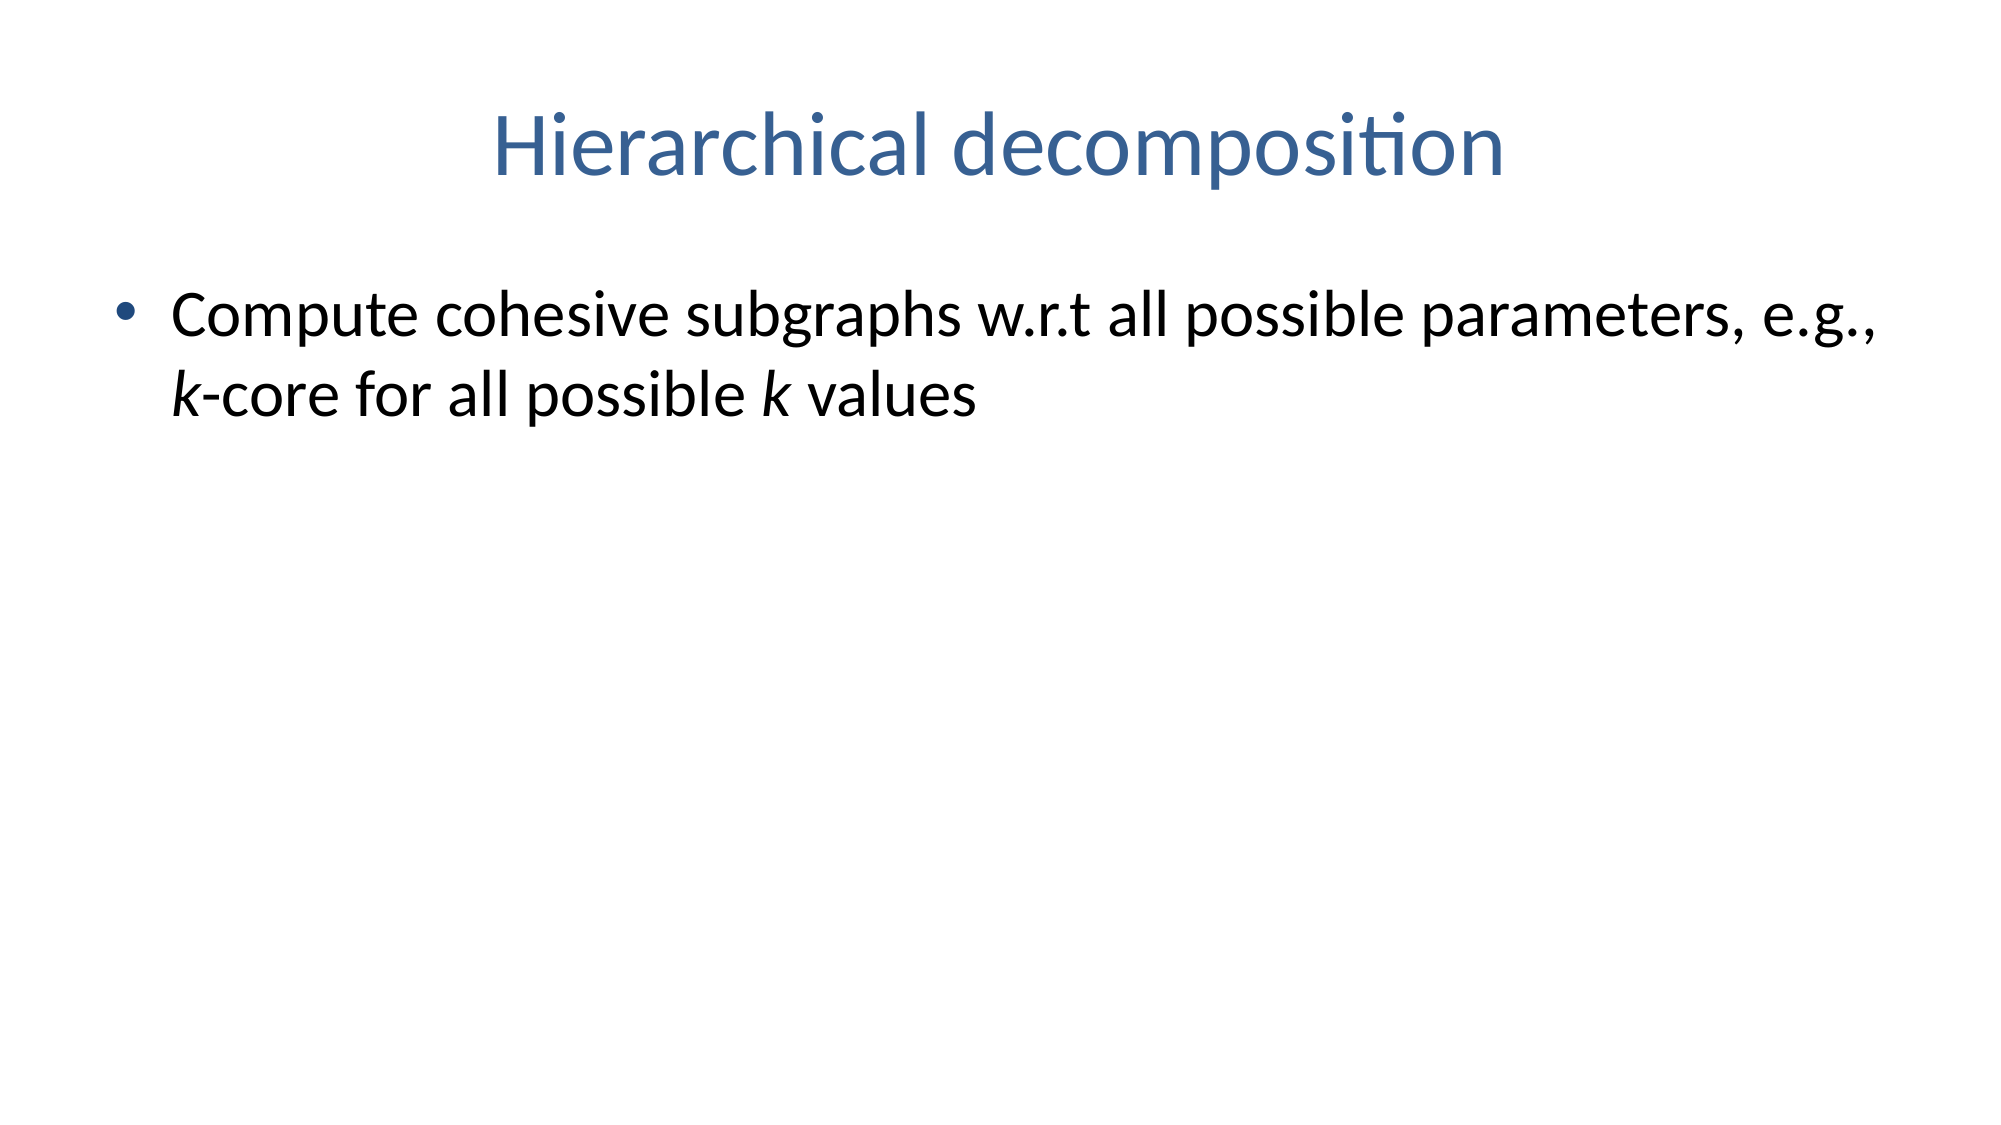

# Hierarchical decomposition
Compute cohesive subgraphs w.r.t all possible parameters, e.g., k-core for all possible k values